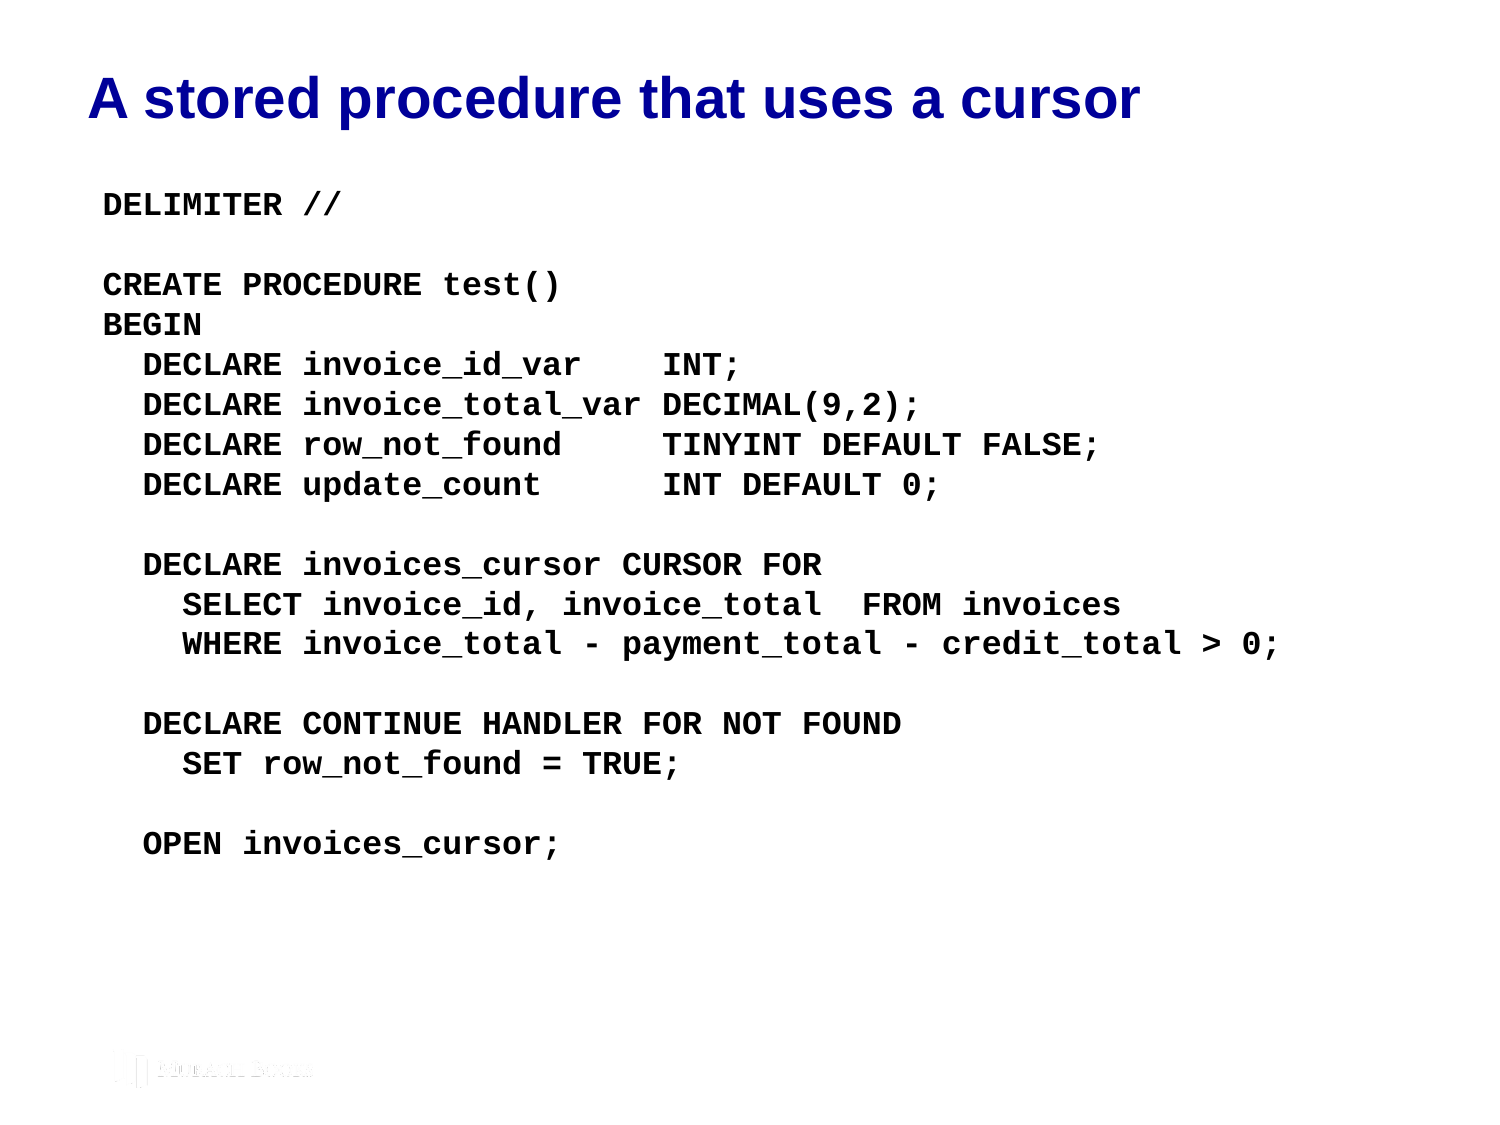

# A stored procedure that uses a cursor
DELIMITER //

CREATE PROCEDURE test()
BEGIN
  DECLARE invoice_id_var    INT;
  DECLARE invoice_total_var DECIMAL(9,2);
  DECLARE row_not_found     TINYINT DEFAULT FALSE;
  DECLARE update_count      INT DEFAULT 0;

  DECLARE invoices_cursor CURSOR FOR
    SELECT invoice_id, invoice_total  FROM invoices
    WHERE invoice_total - payment_total - credit_total > 0;

  DECLARE CONTINUE HANDLER FOR NOT FOUND
    SET row_not_found = TRUE;

  OPEN invoices_cursor;

© 2019, Mike Murach & Associates, Inc.

C13, Slide 144